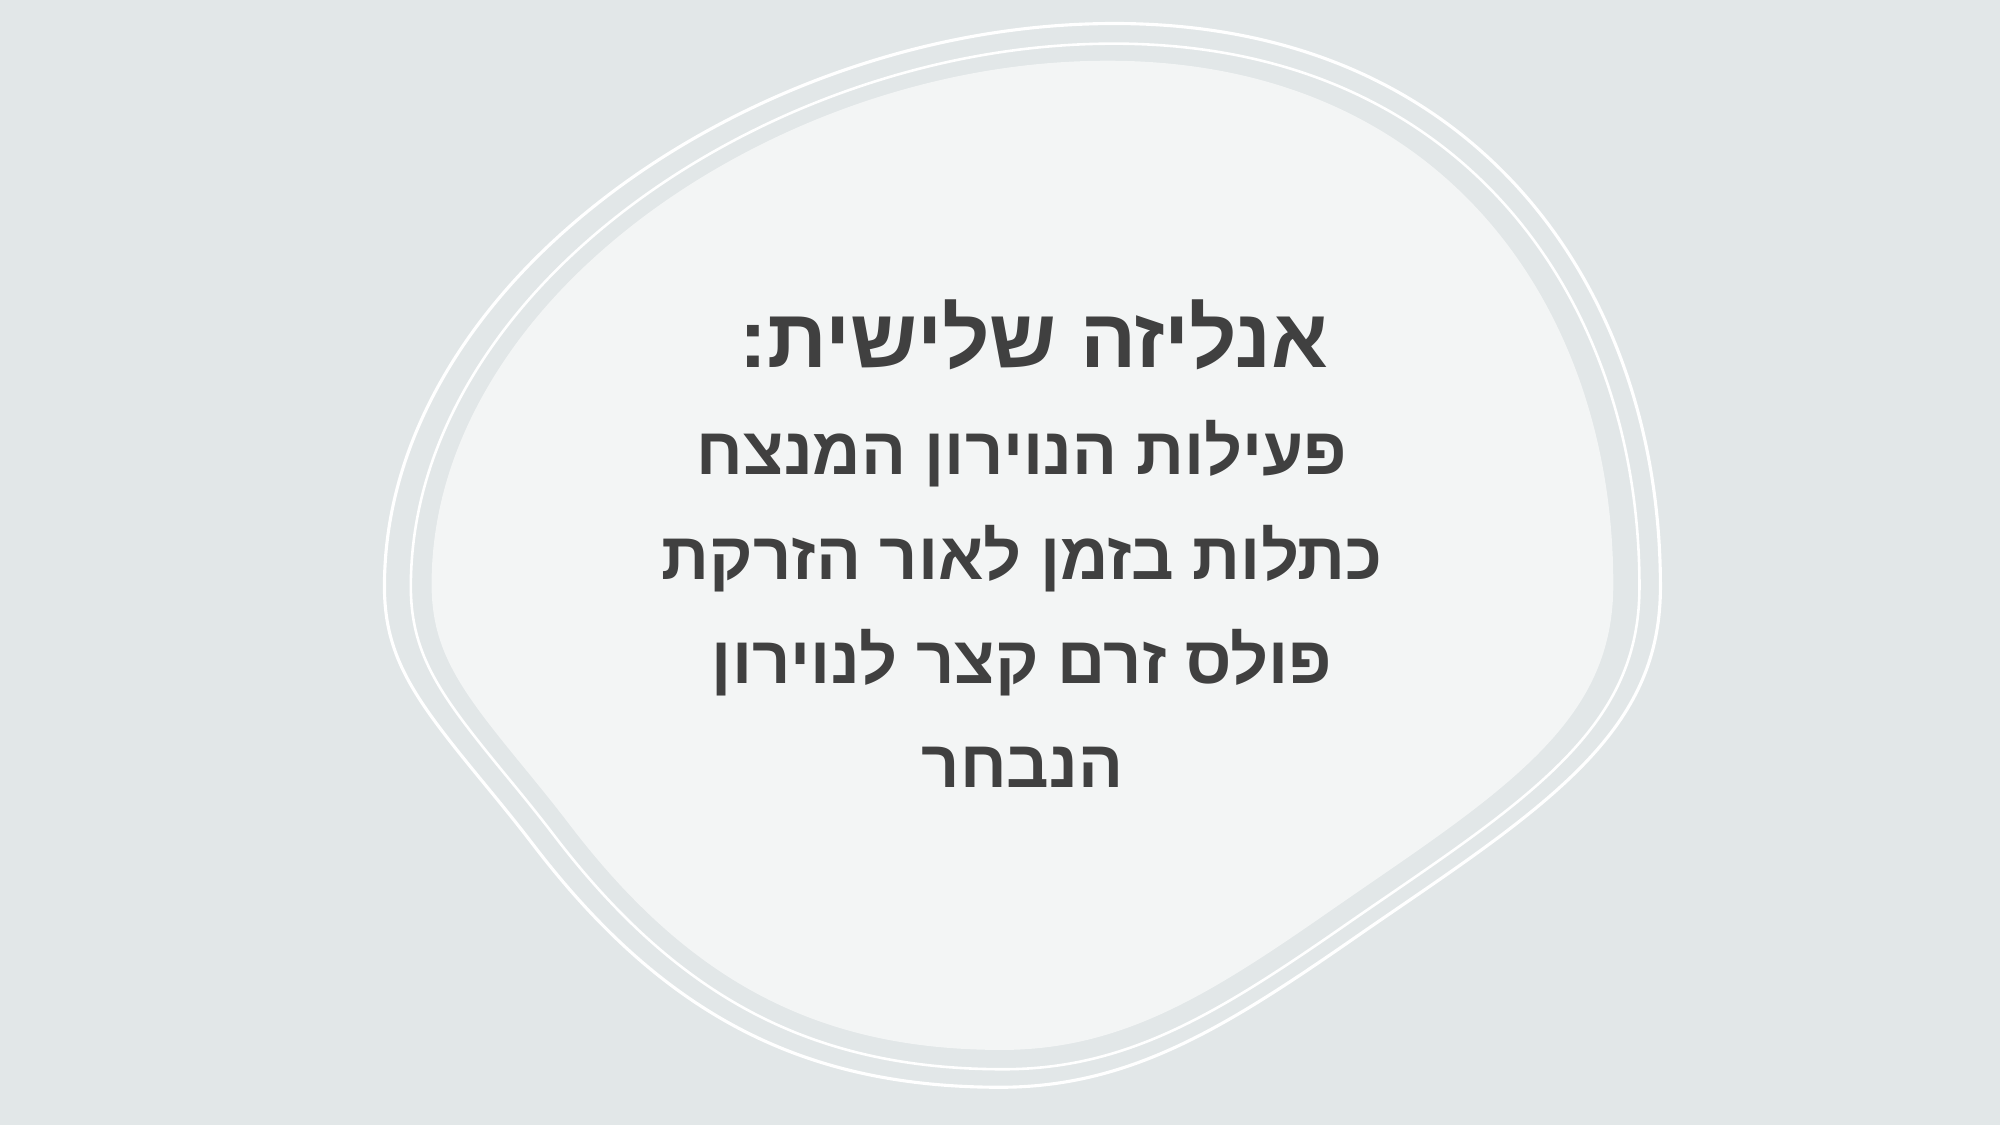

אנליזה שלישית:
פעילות הנוירון המנצח כתלות בזמן לאור הזרקת פולס זרם קצר לנוירון הנבחר